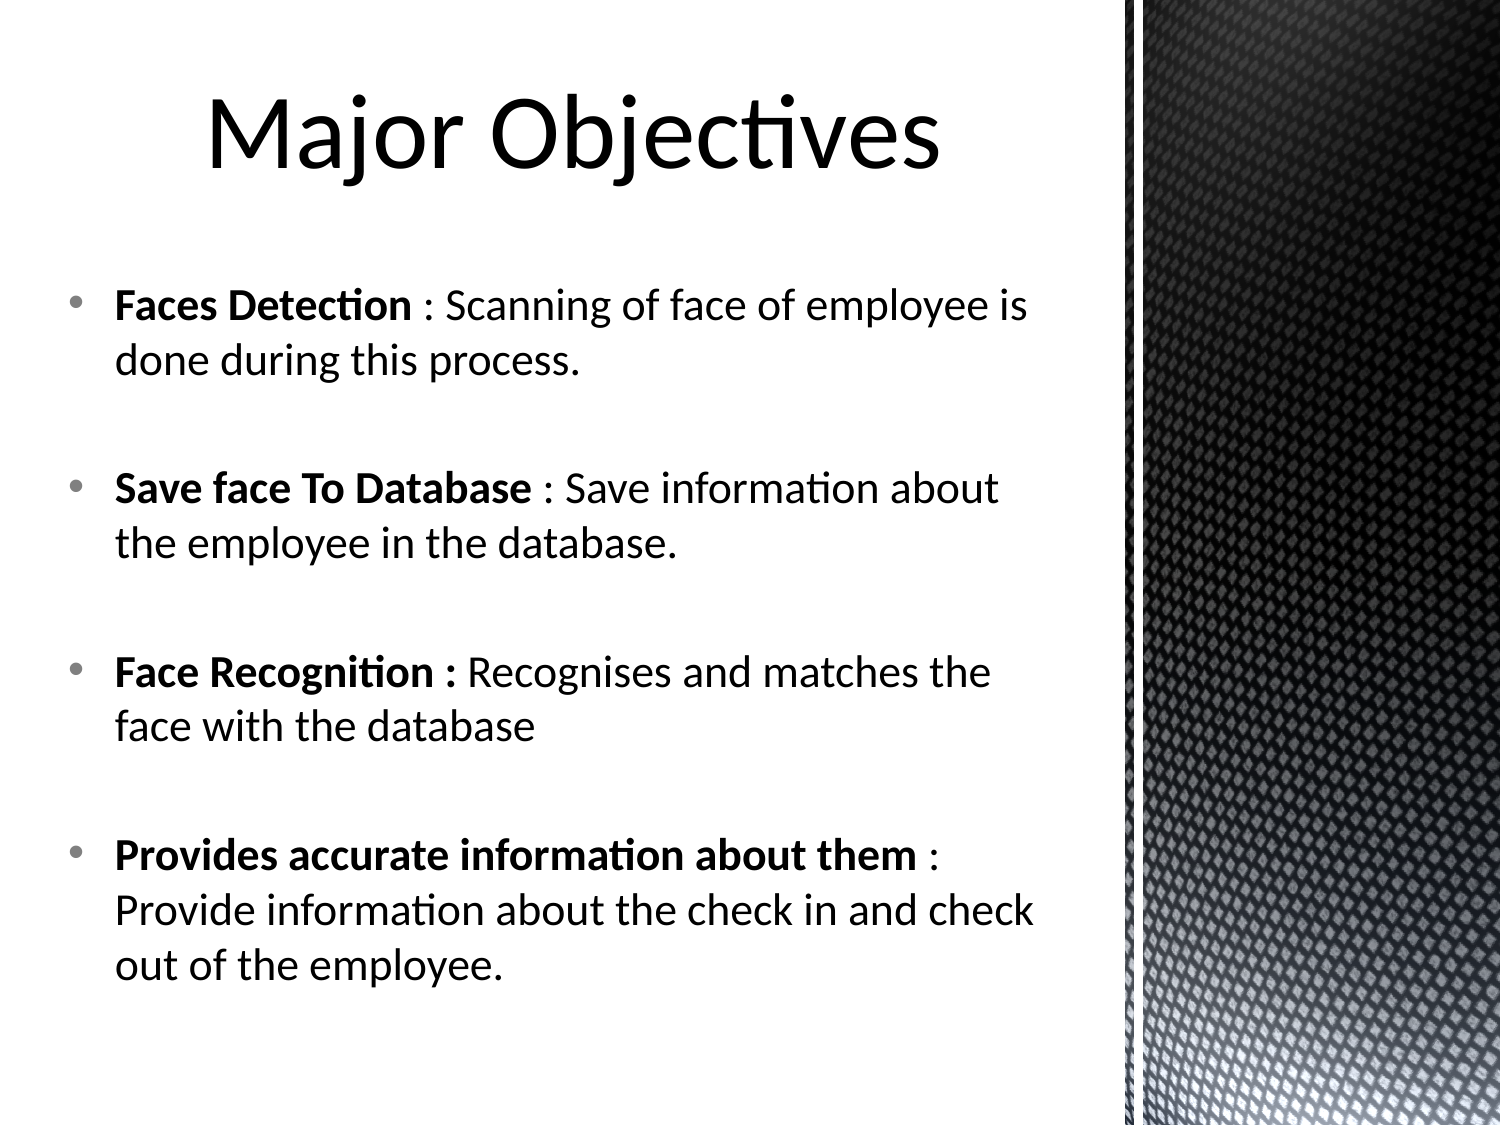

# Major Objectives
Faces Detection : Scanning of face of employee is done during this process.

Save face To Database : Save information about the employee in the database.

Face Recognition : Recognises and matches the face with the database

Provides accurate information about them : Provide information about the check in and check out of the employee.